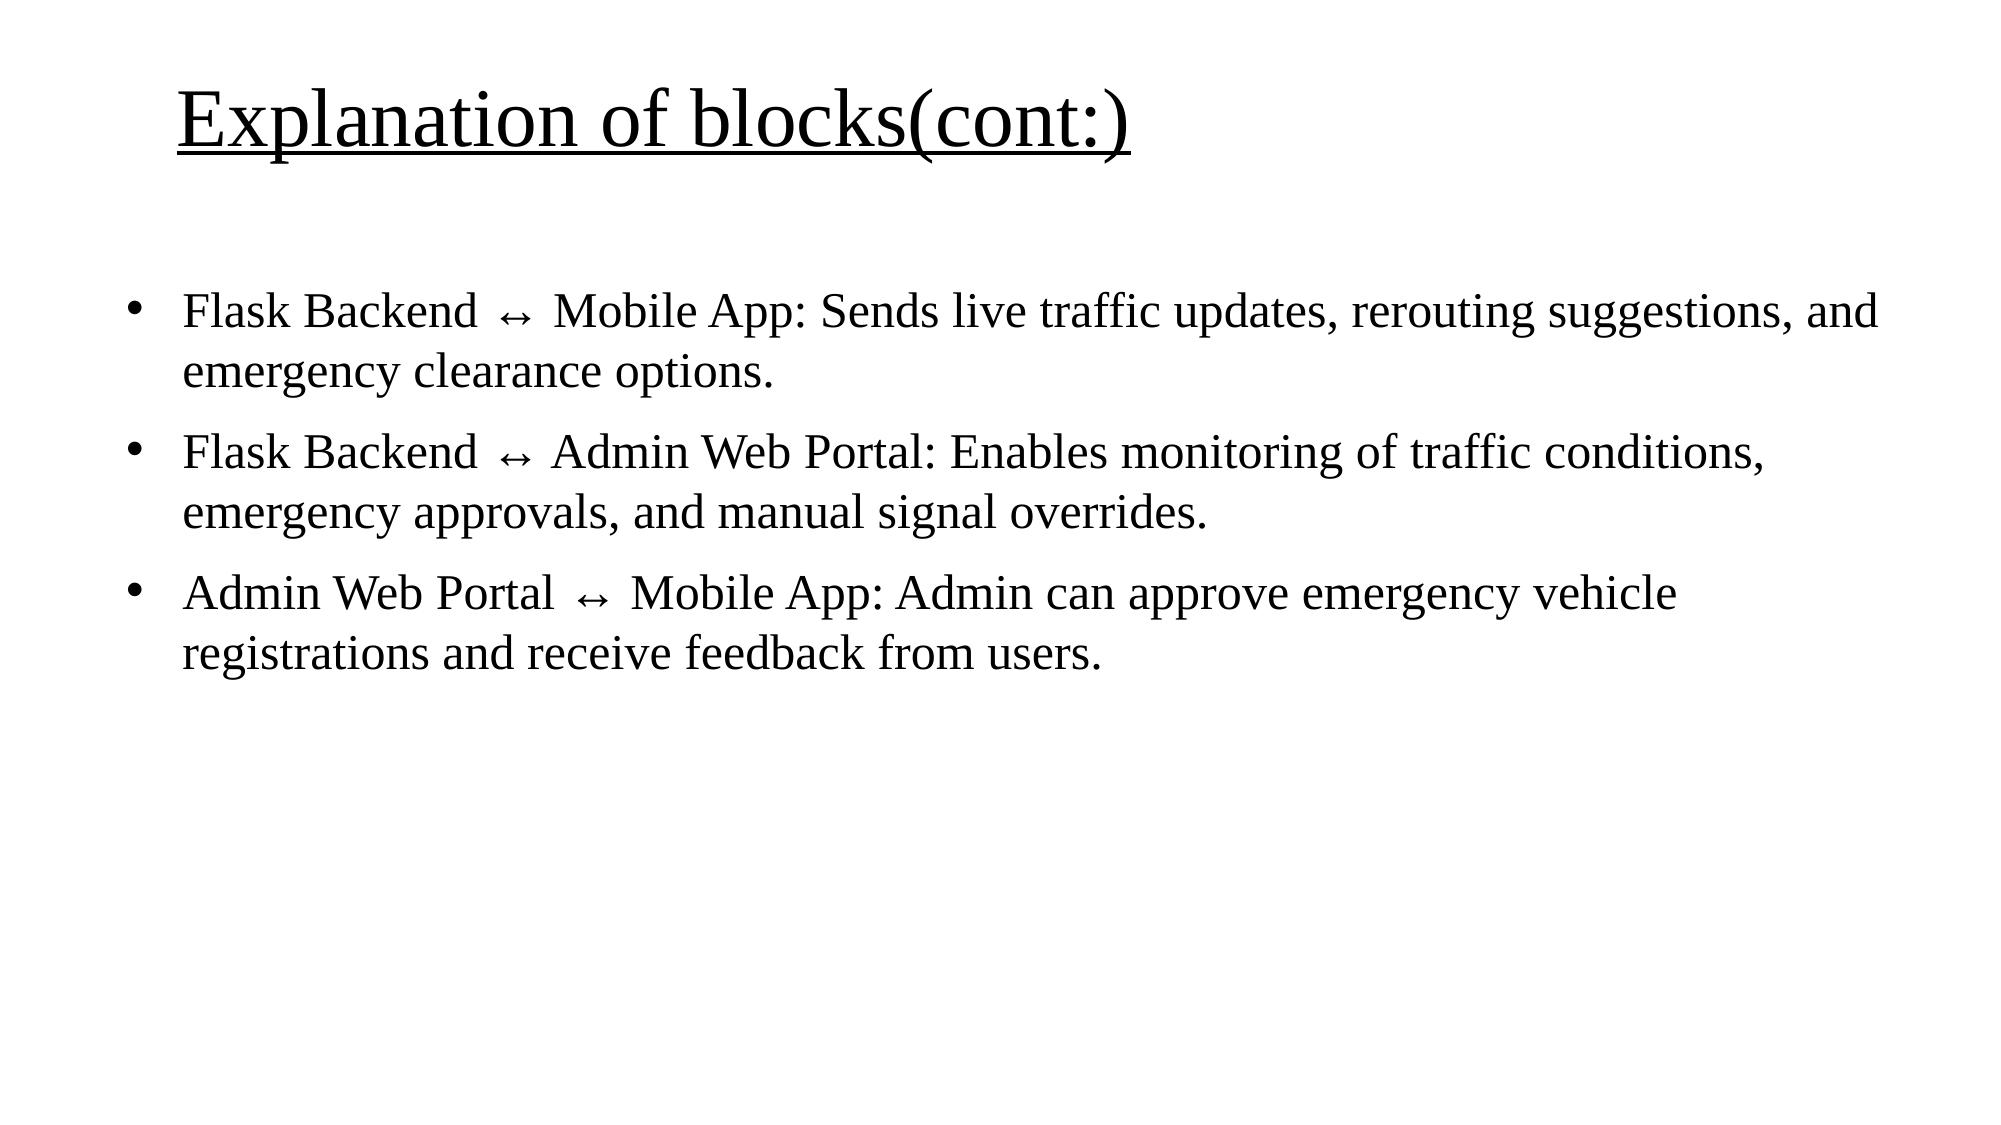

Explanation of blocks(cont:)
Flask Backend ↔ Mobile App: Sends live traffic updates, rerouting suggestions, and emergency clearance options.
Flask Backend ↔ Admin Web Portal: Enables monitoring of traffic conditions, emergency approvals, and manual signal overrides.
Admin Web Portal ↔ Mobile App: Admin can approve emergency vehicle registrations and receive feedback from users.